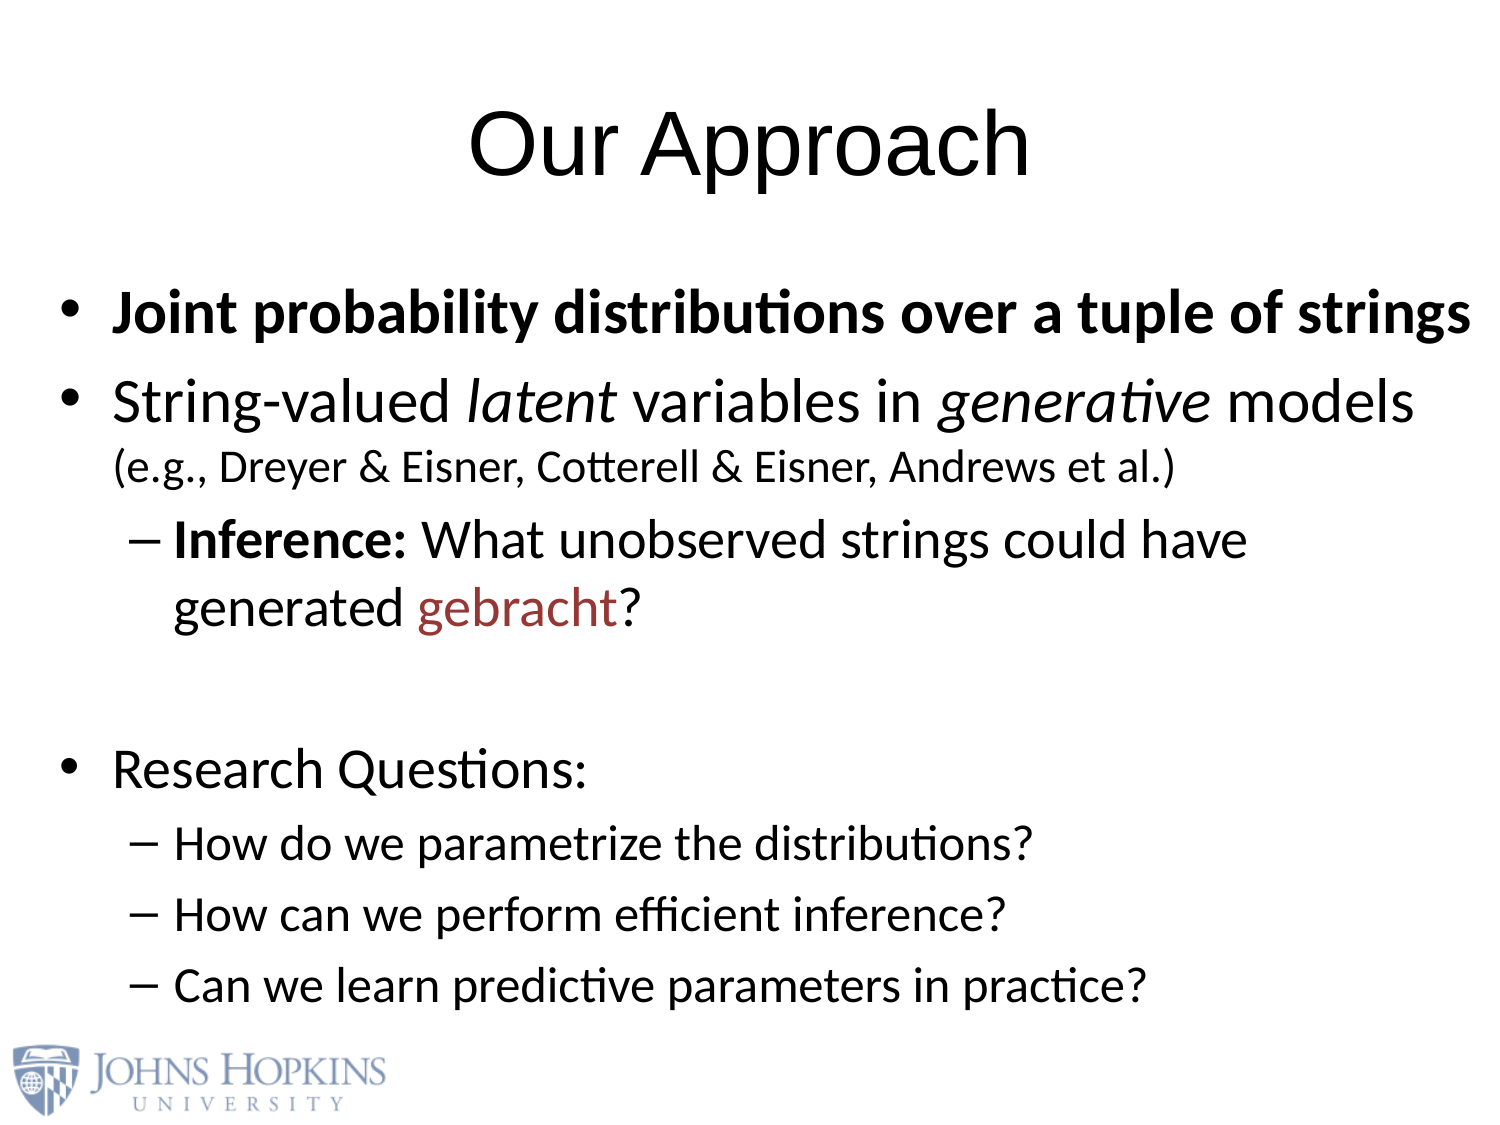

# Our Approach
Joint probability distributions over a tuple of strings
String-valued latent variables in generative models (e.g., Dreyer & Eisner, Cotterell & Eisner, Andrews et al.)
Inference: What unobserved strings could have generated gebracht?

Research Questions:
How do we parametrize the distributions?
How can we perform efficient inference?
Can we learn predictive parameters in practice?